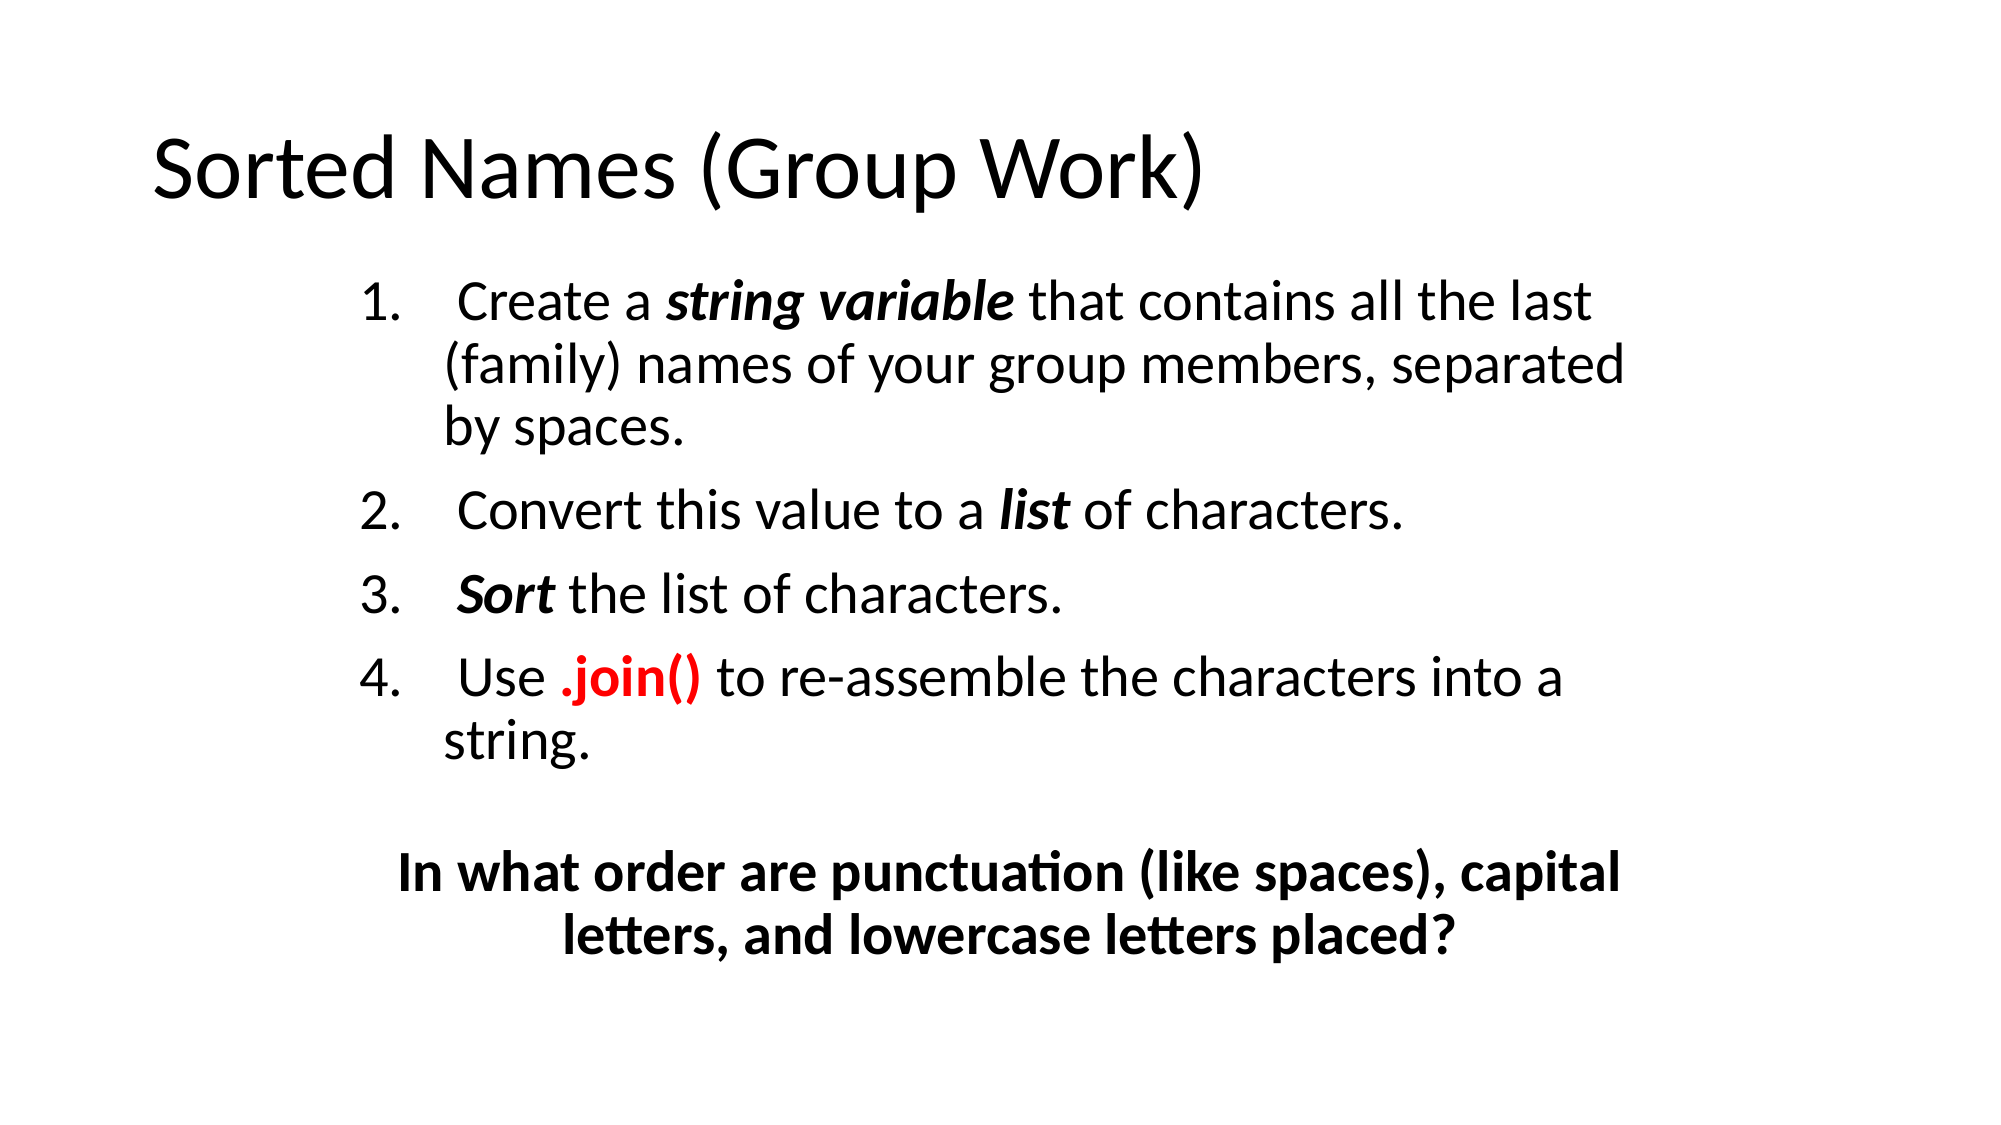

# Sorted Names (Group Work)
 Create a string variable that contains all the last (family) names of your group members, separated by spaces.
 Convert this value to a list of characters.
 Sort the list of characters.
 Use .join() to re-assemble the characters into a string.

In what order are punctuation (like spaces), capital letters, and lowercase letters placed?